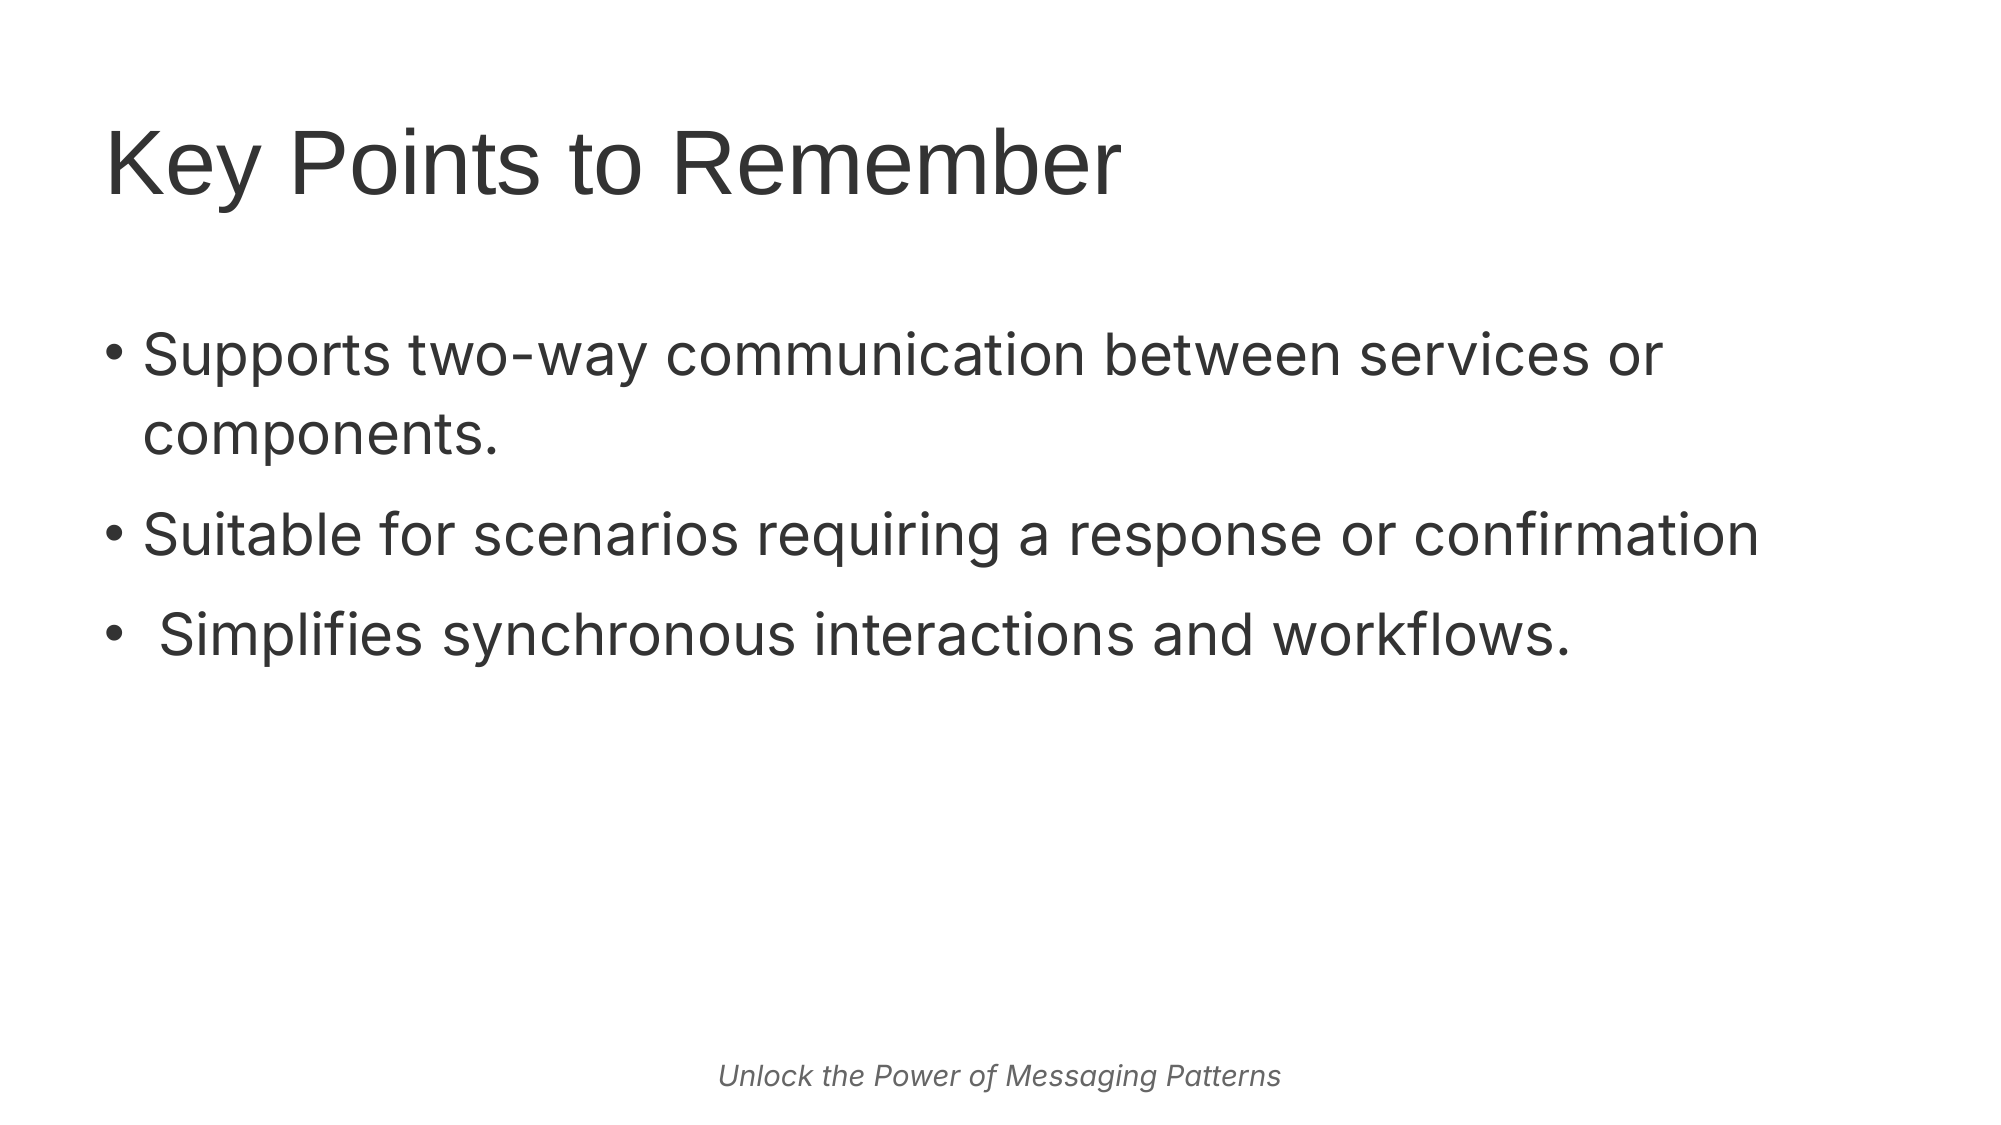

# Key Points to Remember
Supports two-way communication between services or components.
Suitable for scenarios requiring a response or confirmation
 Simplifies synchronous interactions and workflows.